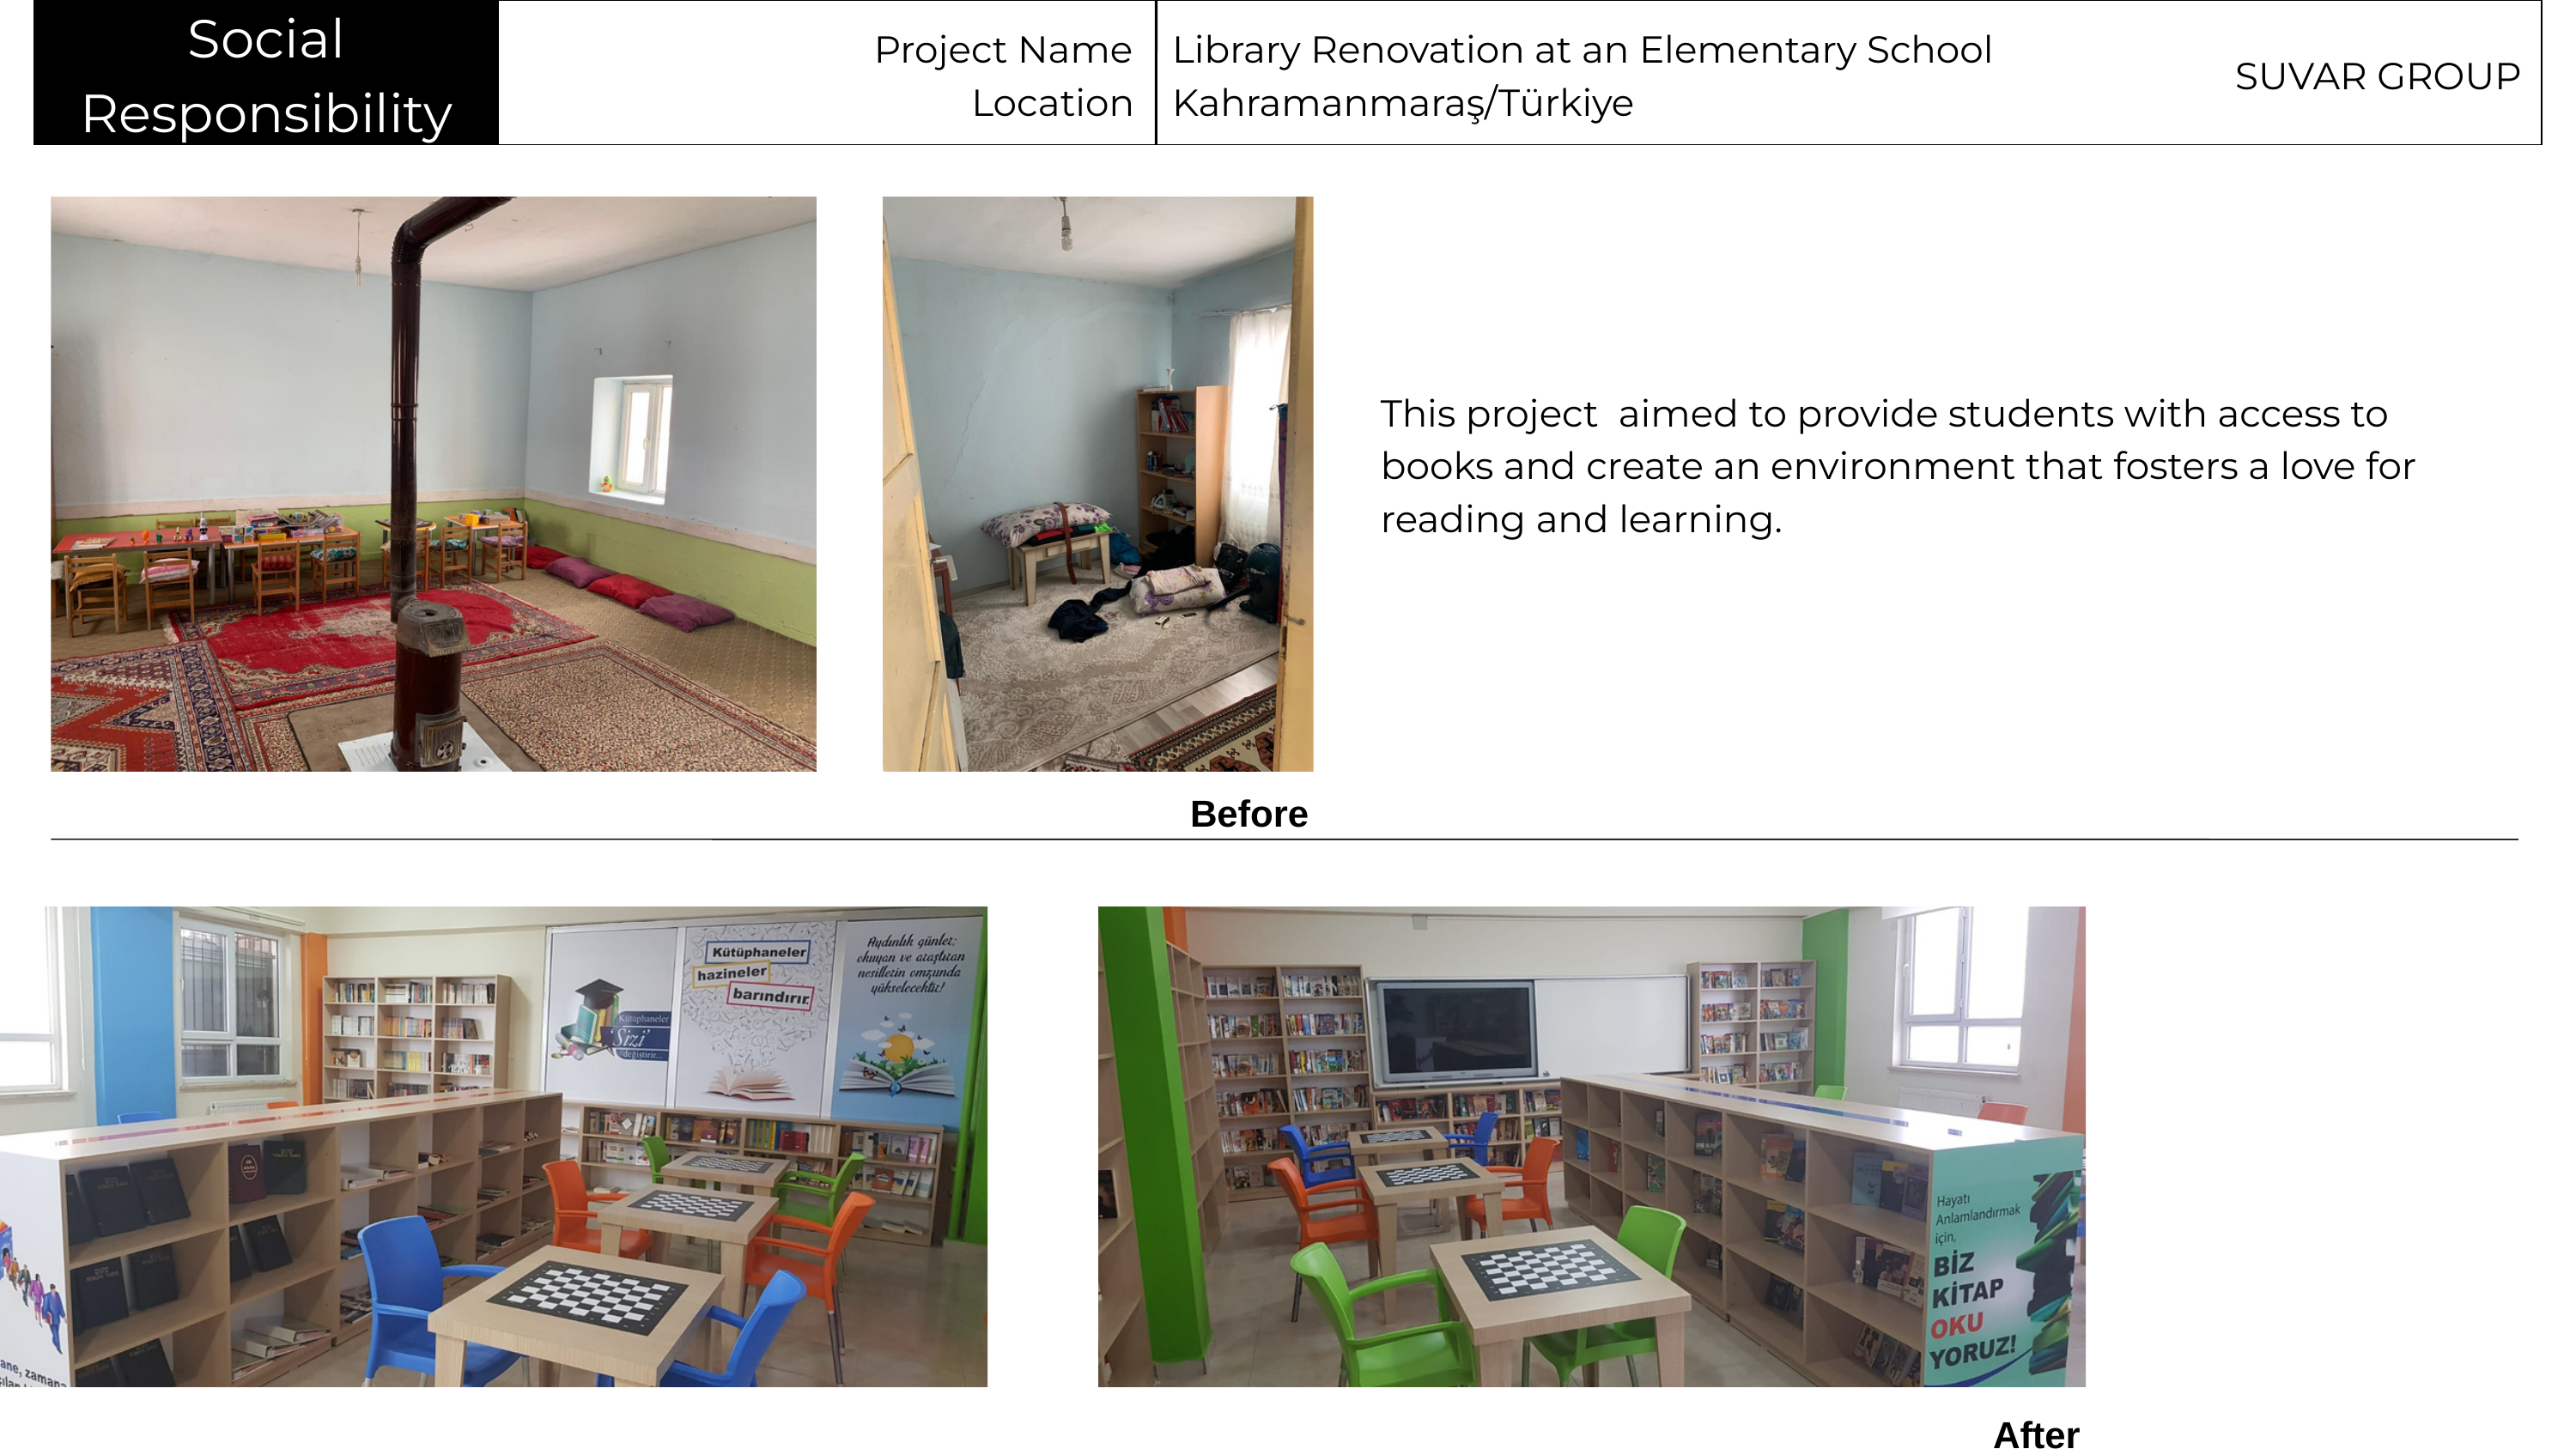

Social Responsibility
Project Name
          Location
Library Renovation at an Elementary School
Kahramanmaraş/Türkiye
SUVAR GROUP

This project  aimed to provide students with access to books and create an environment that fosters a love for reading and learning.
Before

After